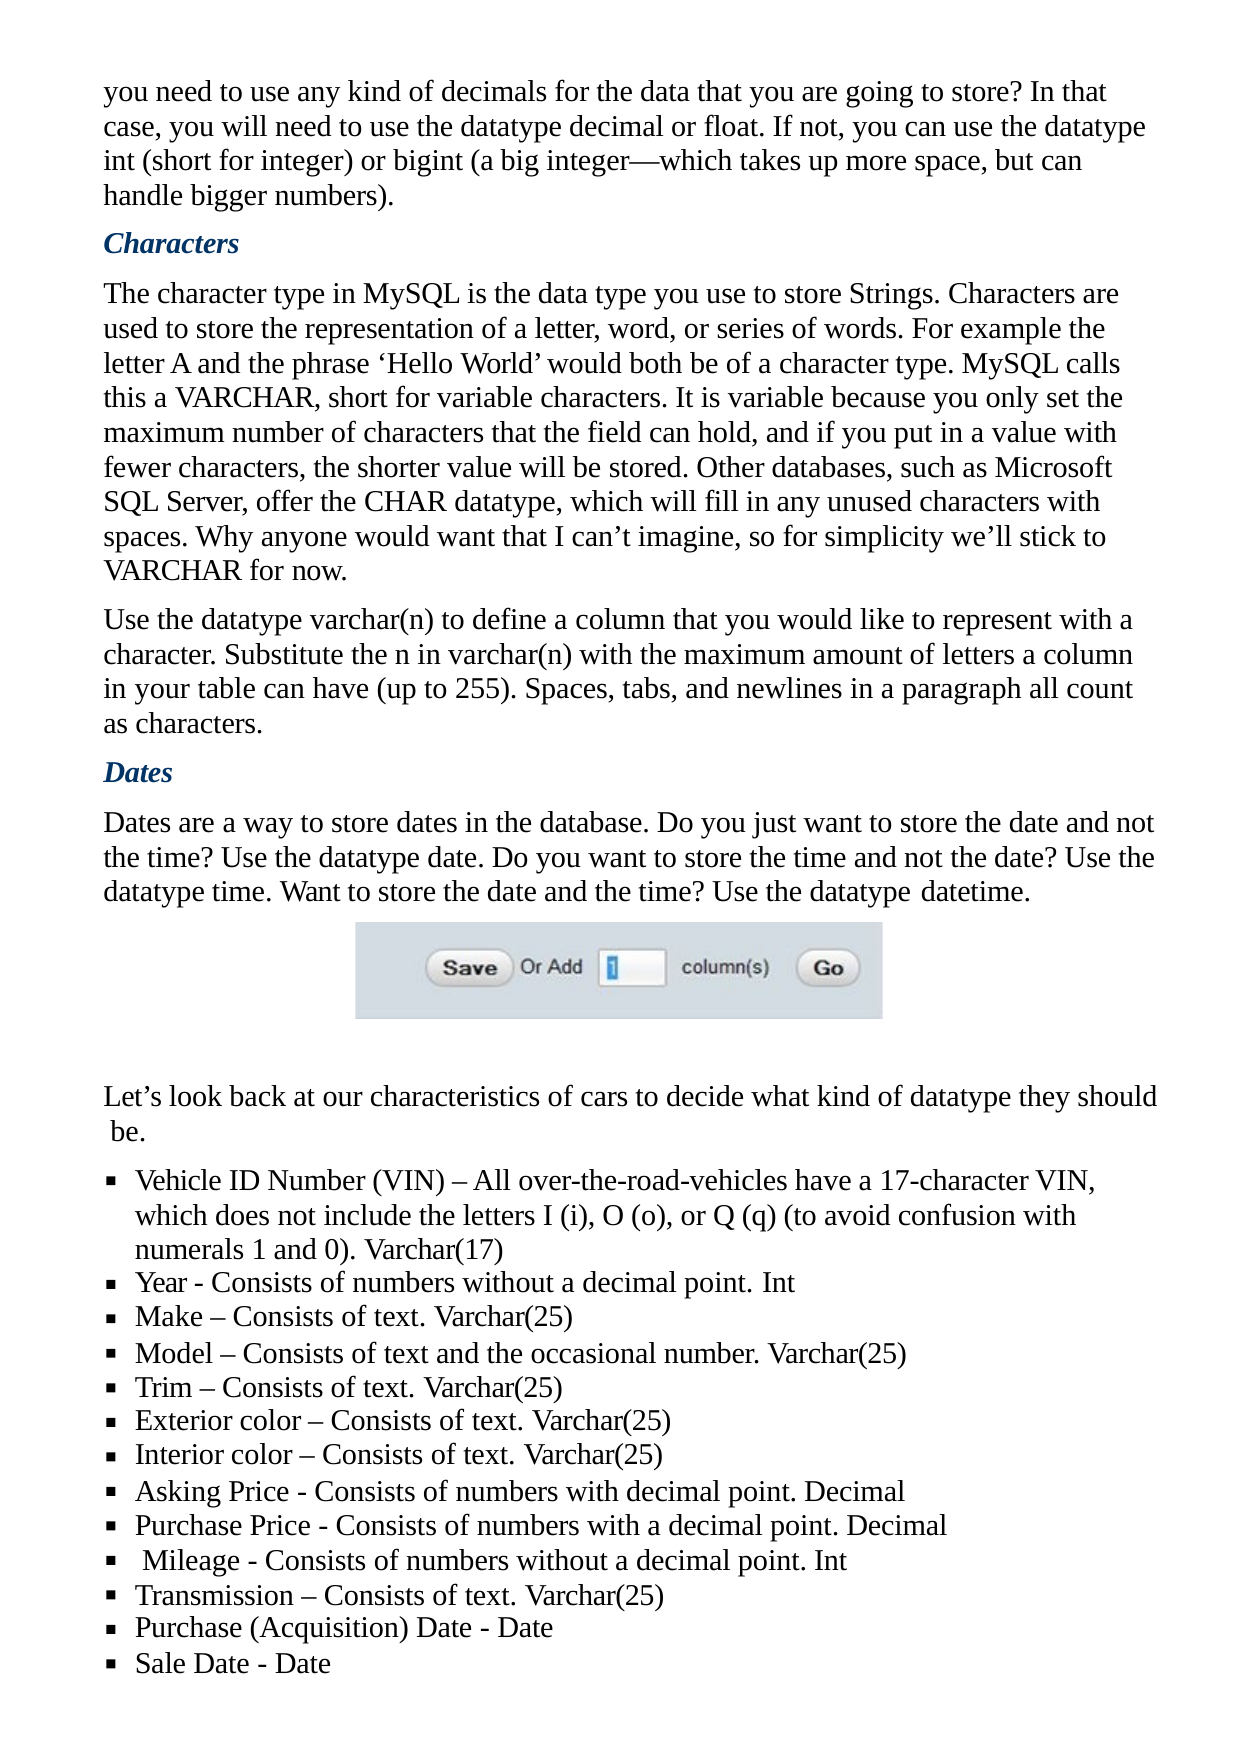

you need to use any kind of decimals for the data that you are going to store? In that  case, you will need to use the datatype decimal or float. If not, you can use the datatype  int (short for integer) or bigint (a big integer—which takes up more space, but can  handle bigger numbers).
Characters
The character type in MySQL is the data type you use to store Strings. Characters are  used to store the representation of a letter, word, or series of words. For example the  letter A and the phrase ‘Hello World’ would both be of a character type. MySQL calls  this a VARCHAR, short for variable characters. It is variable because you only set the  maximum number of characters that the field can hold, and if you put in a value with  fewer characters, the shorter value will be stored. Other databases, such as Microsoft  SQL Server, offer the CHAR datatype, which will fill in any unused characters with  spaces. Why anyone would want that I can’t imagine, so for simplicity we’ll stick to  VARCHAR for now.
Use the datatype varchar(n) to define a column that you would like to represent with a  character. Substitute the n in varchar(n) with the maximum amount of letters a column  in your table can have (up to 255). Spaces, tabs, and newlines in a paragraph all count  as characters.
Dates
Dates are a way to store dates in the database. Do you just want to store the date and not  the time? Use the datatype date. Do you want to store the time and not the date? Use the  datatype time. Want to store the date and the time? Use the datatype datetime.

Let’s look back at our characteristics of cars to decide what kind of datatype they should  be.
Vehicle ID Number (VIN) – All over-the-road-vehicles have a 17-character VIN,  which does not include the letters I (i), O (o), or Q (q) (to avoid confusion with  numerals 1 and 0). Varchar(17)
Year - Consists of numbers without a decimal point. Int
Make – Consists of text. Varchar(25)
Model – Consists of text and the occasional number. Varchar(25)  Trim – Consists of text. Varchar(25)
Exterior color – Consists of text. Varchar(25)
Interior color – Consists of text. Varchar(25)
Asking Price - Consists of numbers with decimal point. Decimal  Purchase Price - Consists of numbers with a decimal point. Decimal  Mileage - Consists of numbers without a decimal point. Int  Transmission – Consists of text. Varchar(25)
Purchase (Acquisition) Date - Date
Sale Date - Date